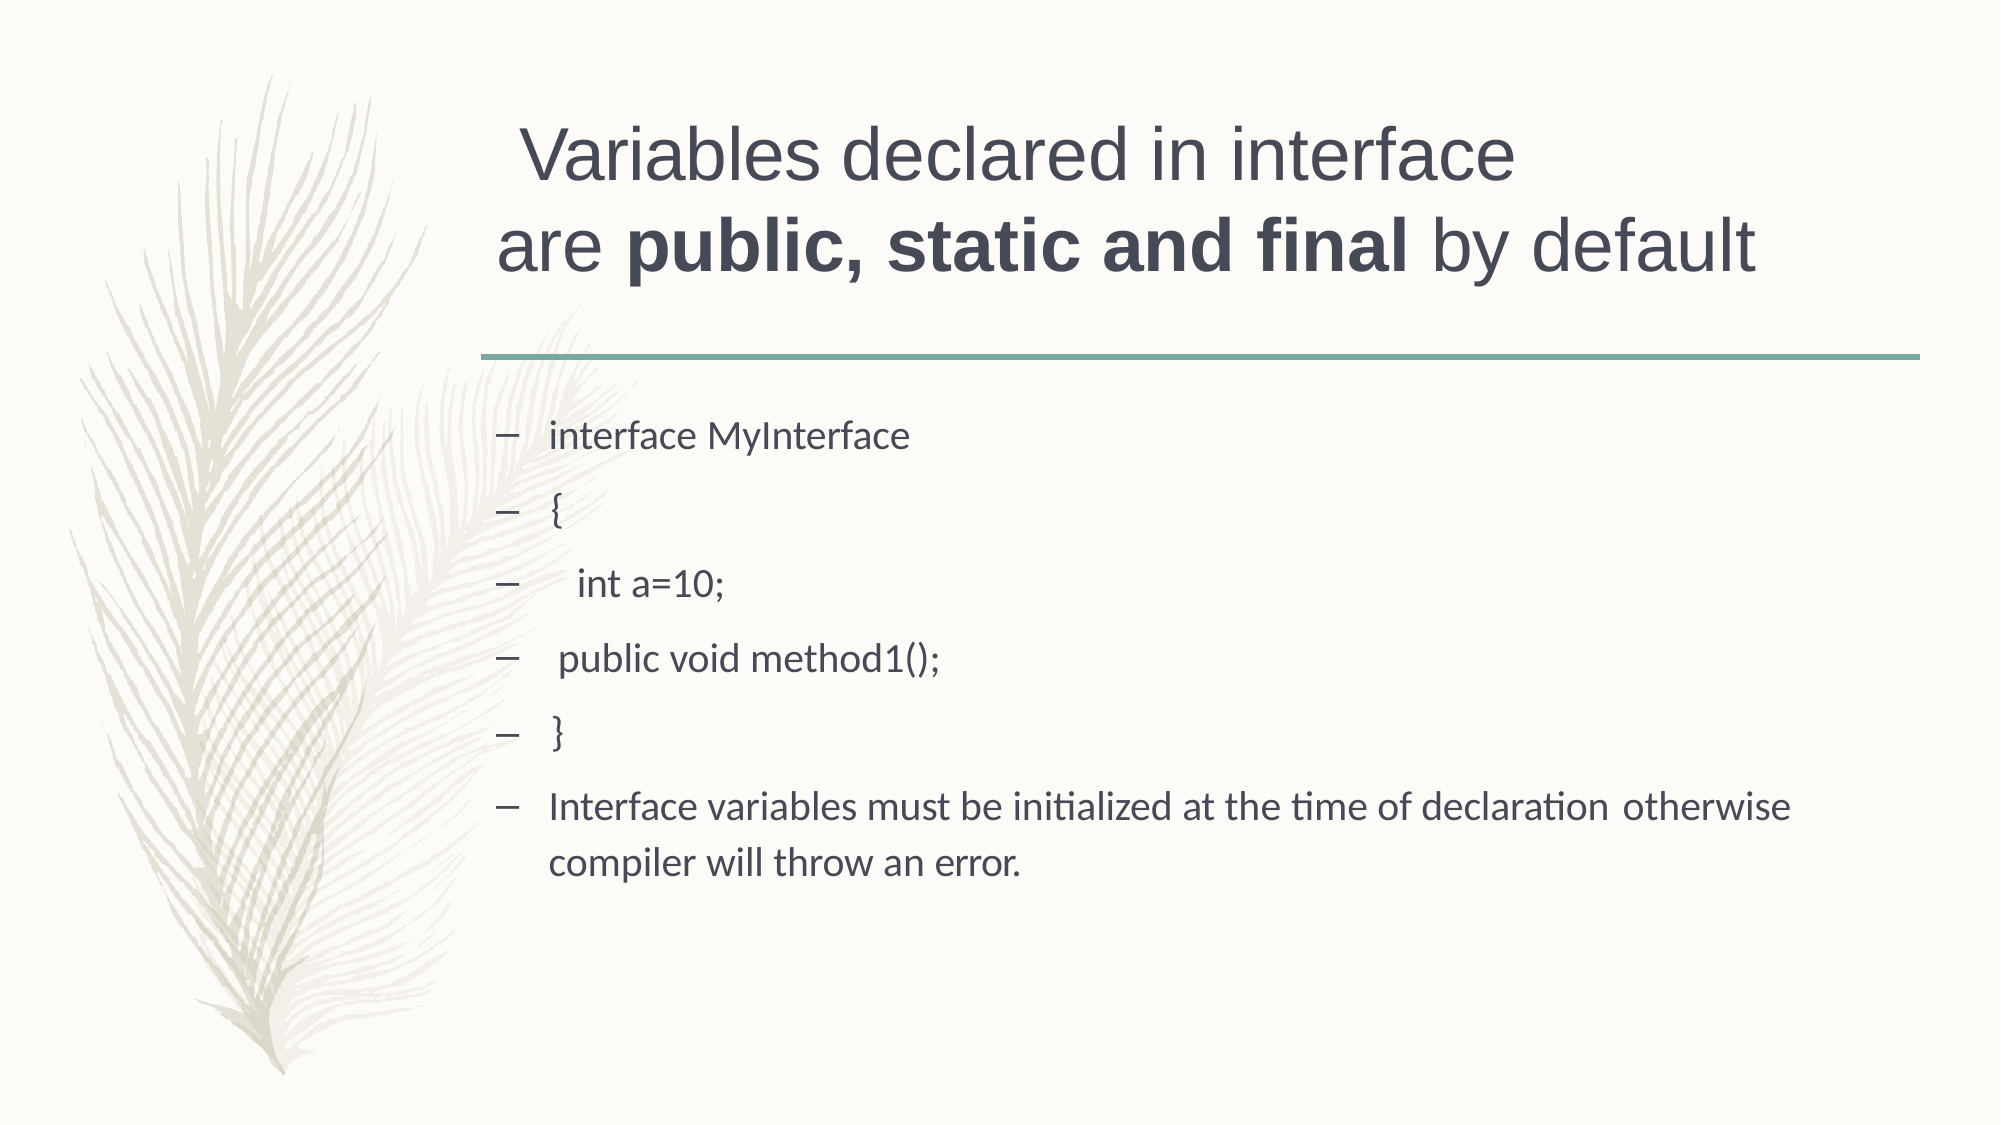

# Variables declared in interface
are public, static and final by default
interface MyInterface
–	{
int a=10;
public void method1();
–	}
Interface variables must be initialized at the time of declaration otherwise
compiler will throw an error.